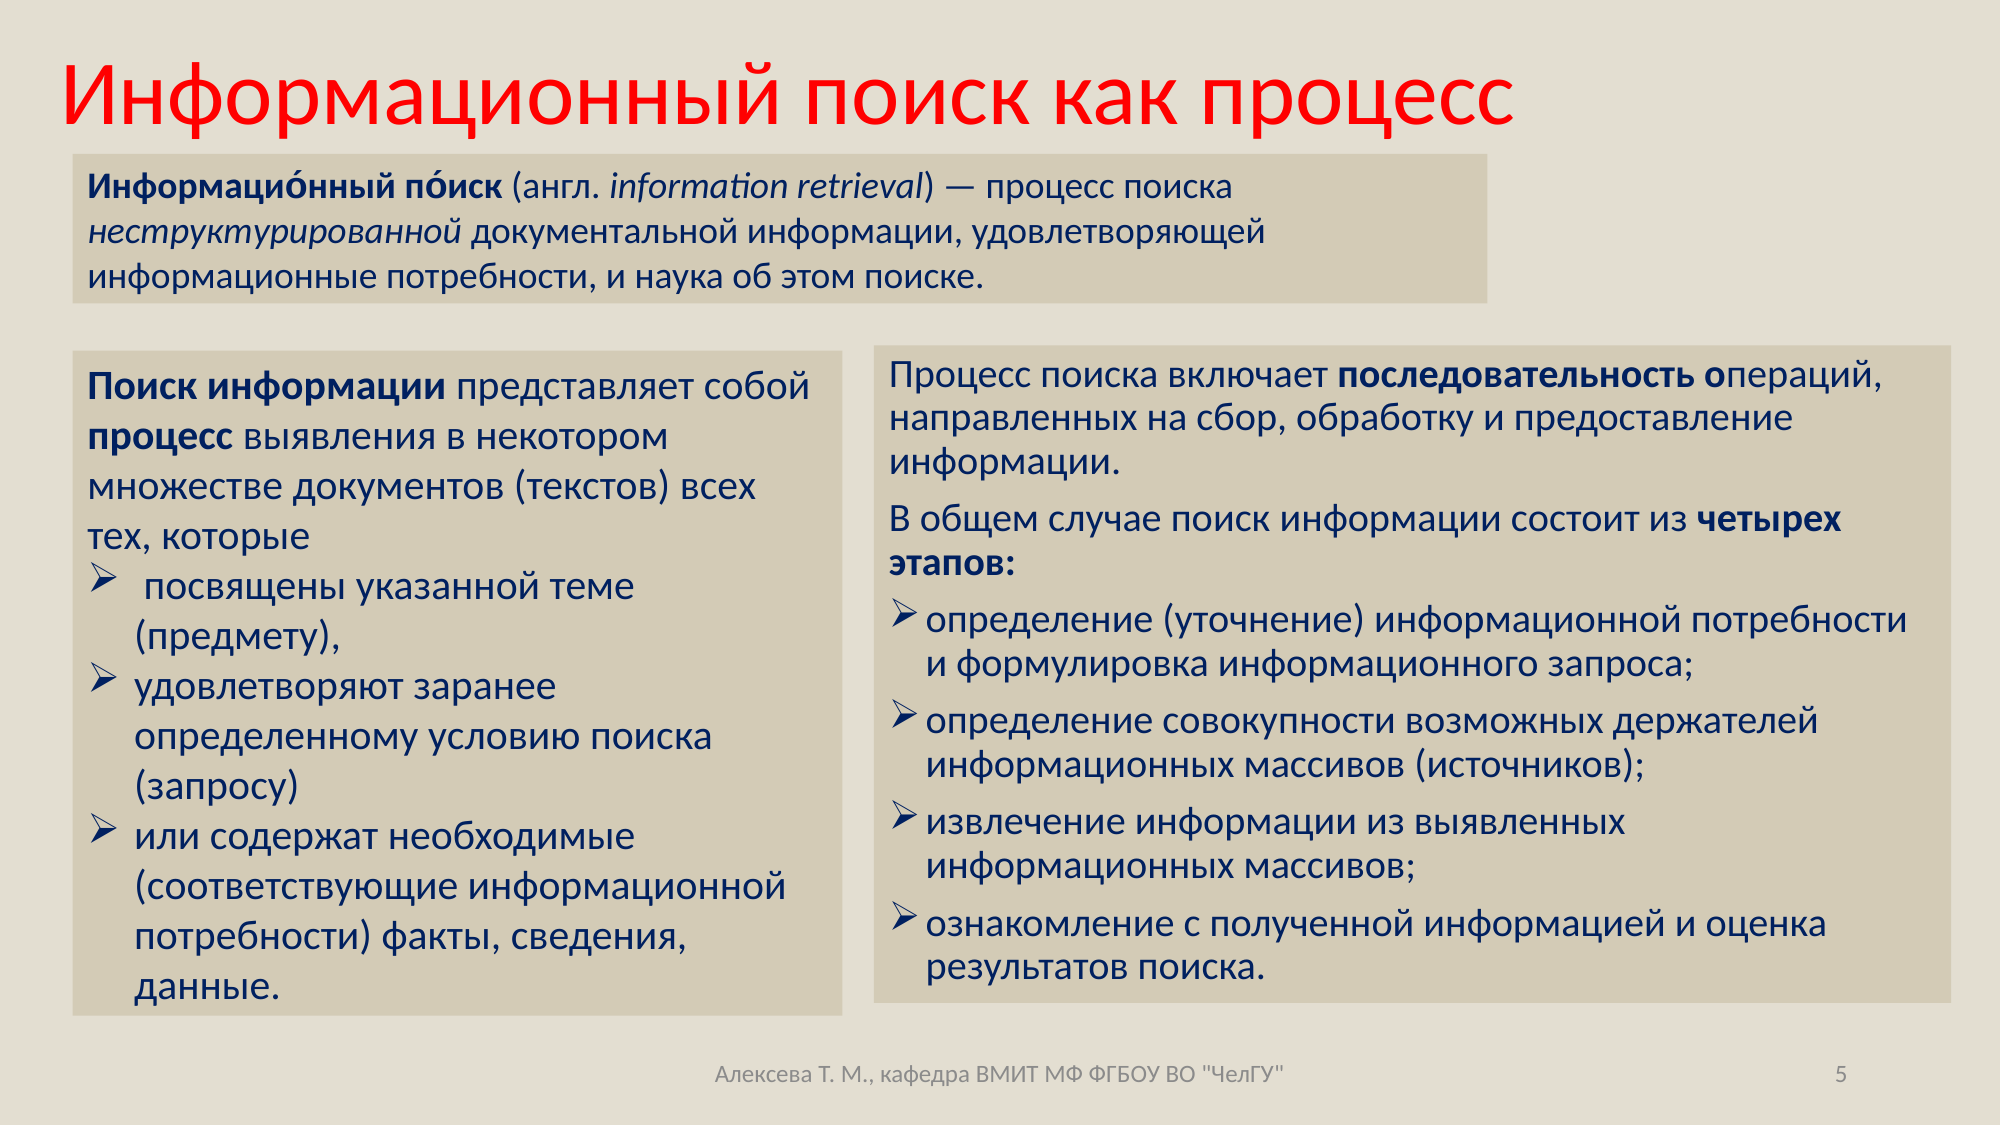

# Информационный поиск как процесс
Информацио́нный по́иск (англ. information retrieval) — процесс поиска неструктурированной документальной информации, удовлетворяющей информационные потребности, и наука об этом поиске.
Процесс поиска включает последовательность операций, направленных на сбор, обработку и предоставление информации.
В общем случае поиск информации состоит из четырех этапов:
определение (уточнение) информационной потребности и формулировка информационного запроса;
определение совокупности возможных держателей информационных массивов (источников);
извлечение информации из выявленных информационных массивов;
ознакомление с полученной информацией и оценка результатов поиска.

Поиск информации представляет собой процесс выявления в некотором множестве документов (текстов) всех тех, которые
 посвящены указанной теме (предмету),
удовлетворяют заранее определенному условию поиска (запросу)
или содержат необходимые (соответствующие информационной потребности) факты, сведения, данные.
Алексева Т. М., кафедра ВМИТ МФ ФГБОУ ВО "ЧелГУ"
5